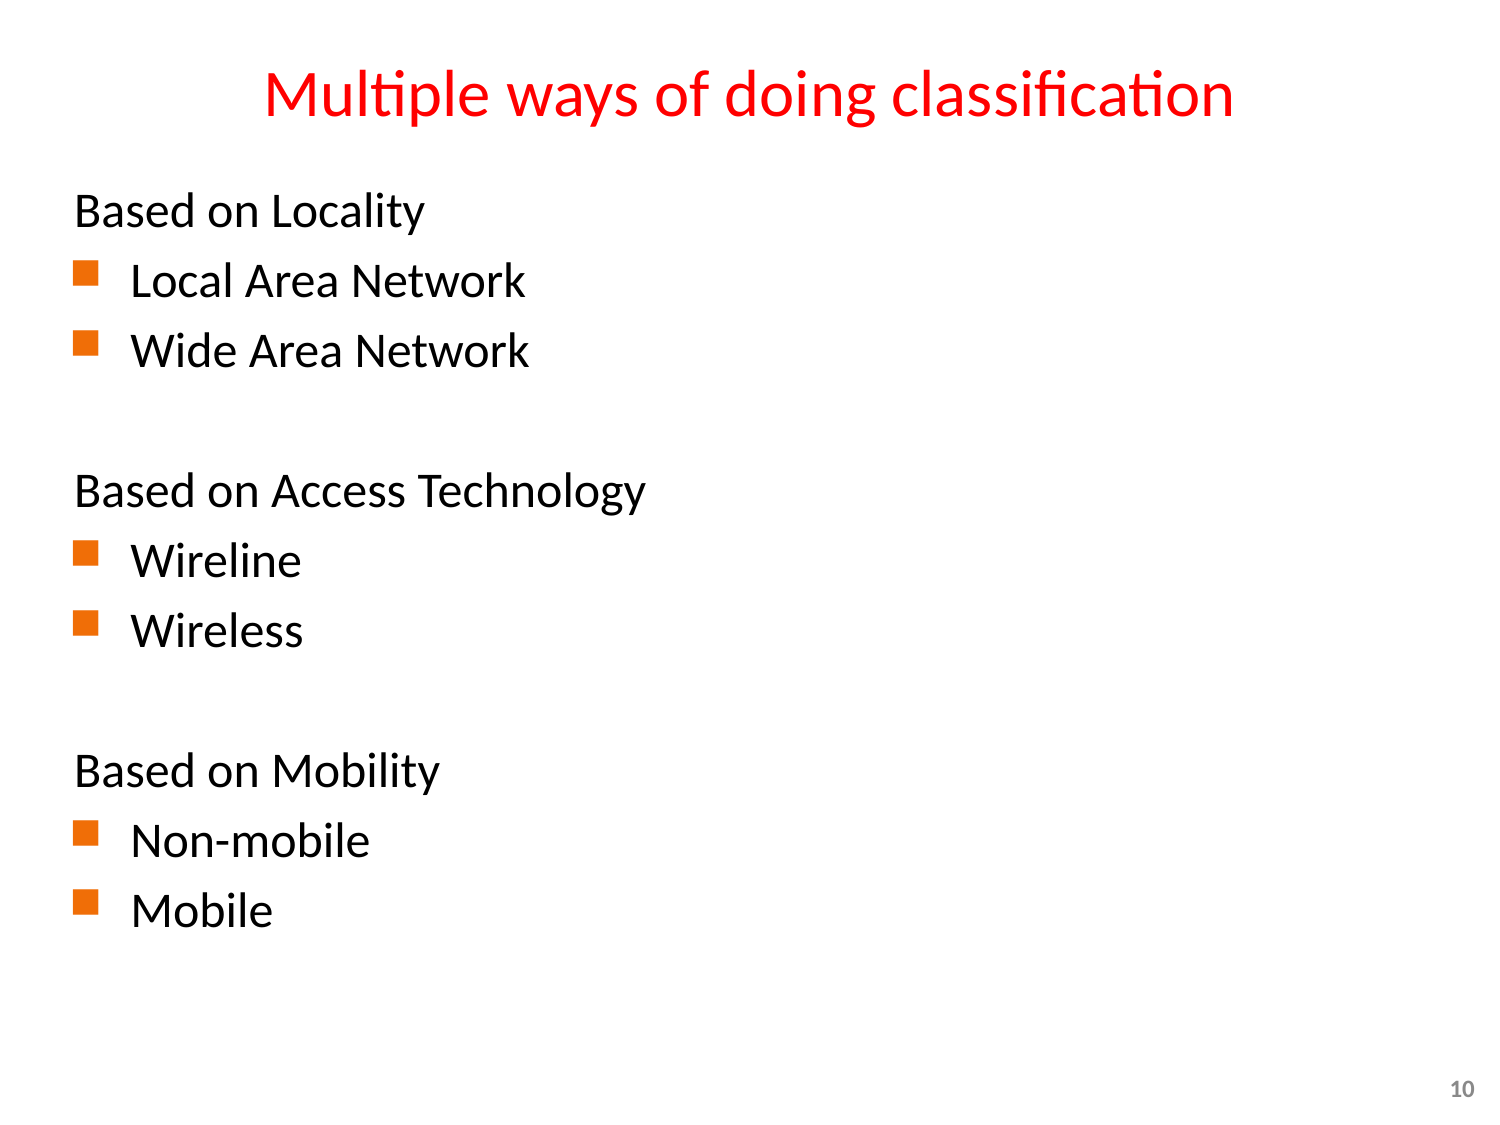

# Multiple ways of doing classification
Based on Locality
Local Area Network
Wide Area Network

Based on Access Technology
Wireline
Wireless

Based on Mobility
Non-mobile
Mobile